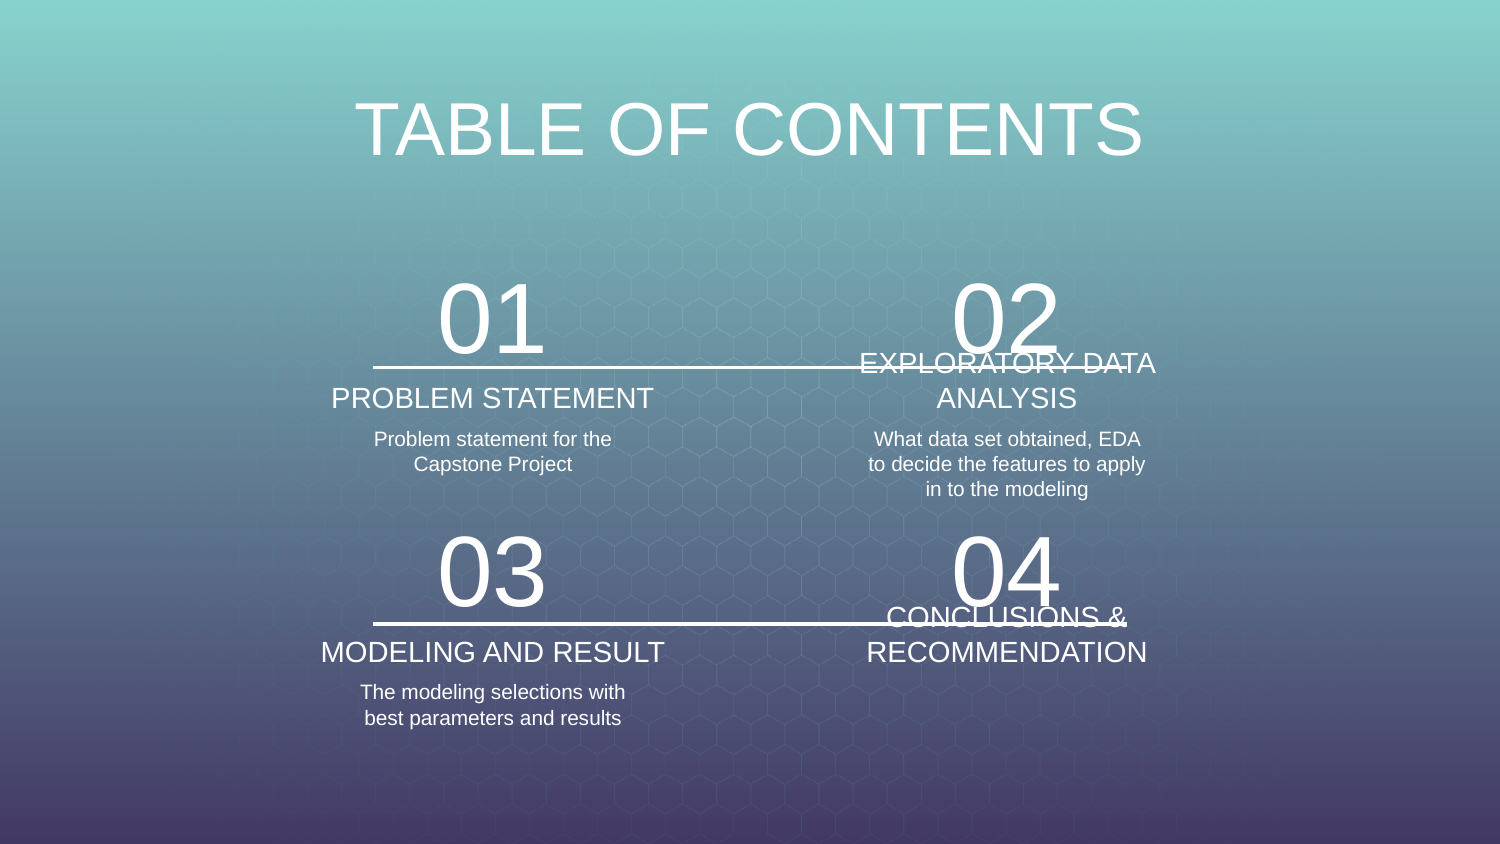

TABLE OF CONTENTS
01
02
# PROBLEM STATEMENT
EXPLORATORY DATA ANALYSIS
Problem statement for the Capstone Project
What data set obtained, EDA to decide the features to apply in to the modeling
03
04
MODELING AND RESULT
CONCLUSIONS & RECOMMENDATION
The modeling selections with best parameters and results